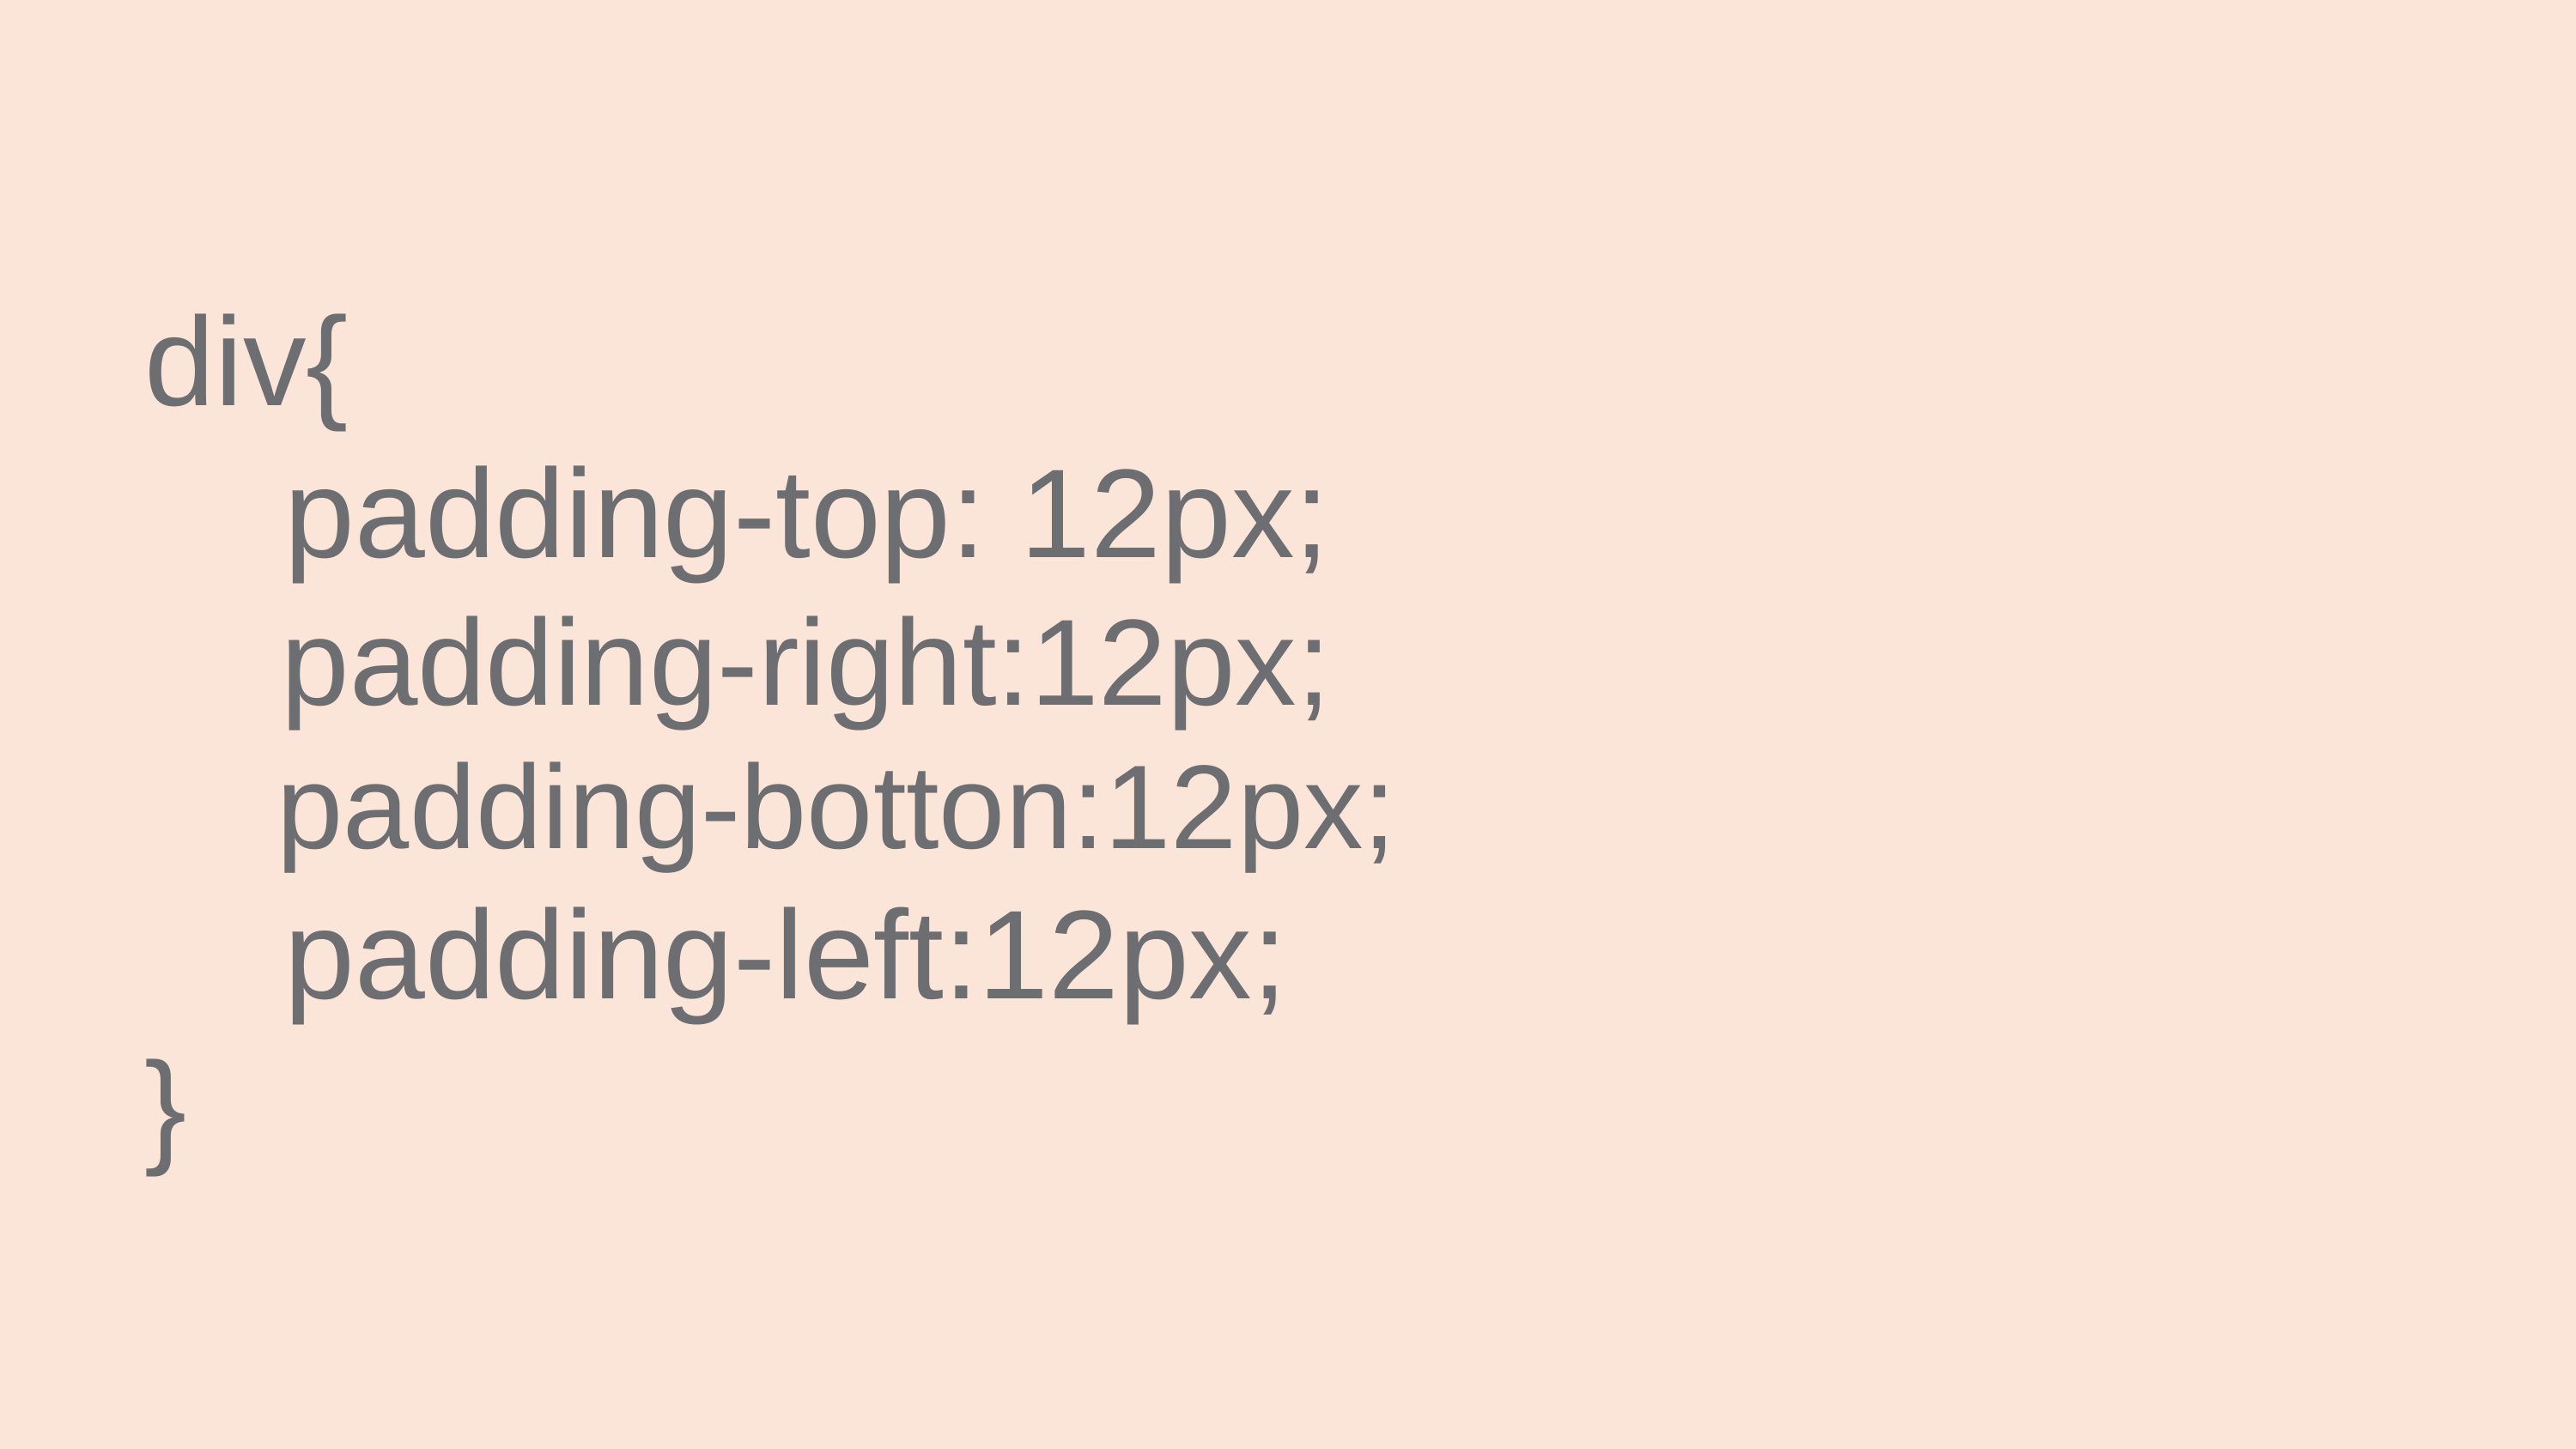

div{
    padding-top: 12px;
    padding-right:12px;
    padding-botton:12px;
    padding-left:12px;
}